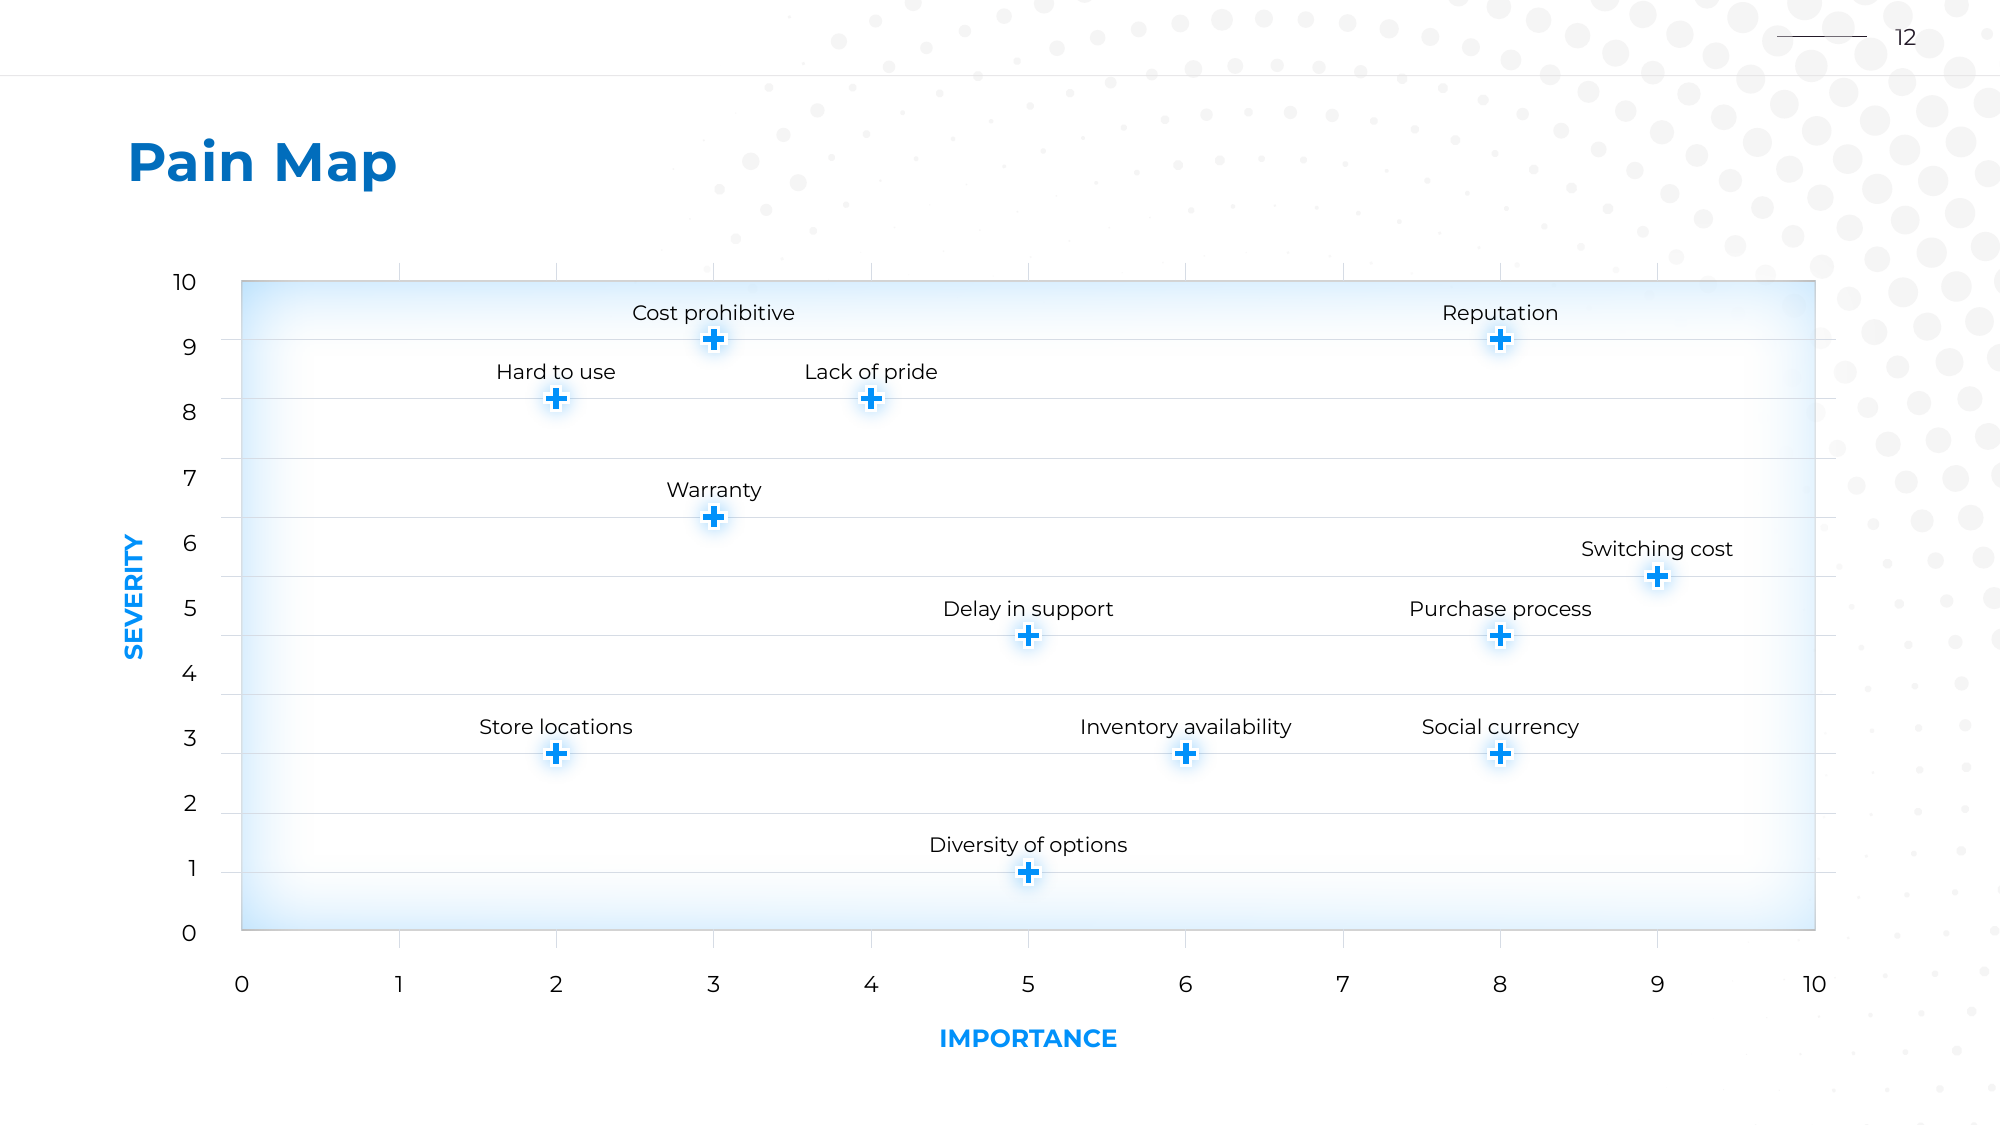

Pain Map

10
9
8
7
6
5
4
3
2
1
0

Cost prohibitive
Reputation

Hard to use
Lack of pride

Warranty

Switching cost

SEVERITY
Delay in support
Purchase process

Store locations
Inventory availability
Social currency

Diversity of options

0
1
2
3
4
5
6
7
8
9
10
IMPORTANCE